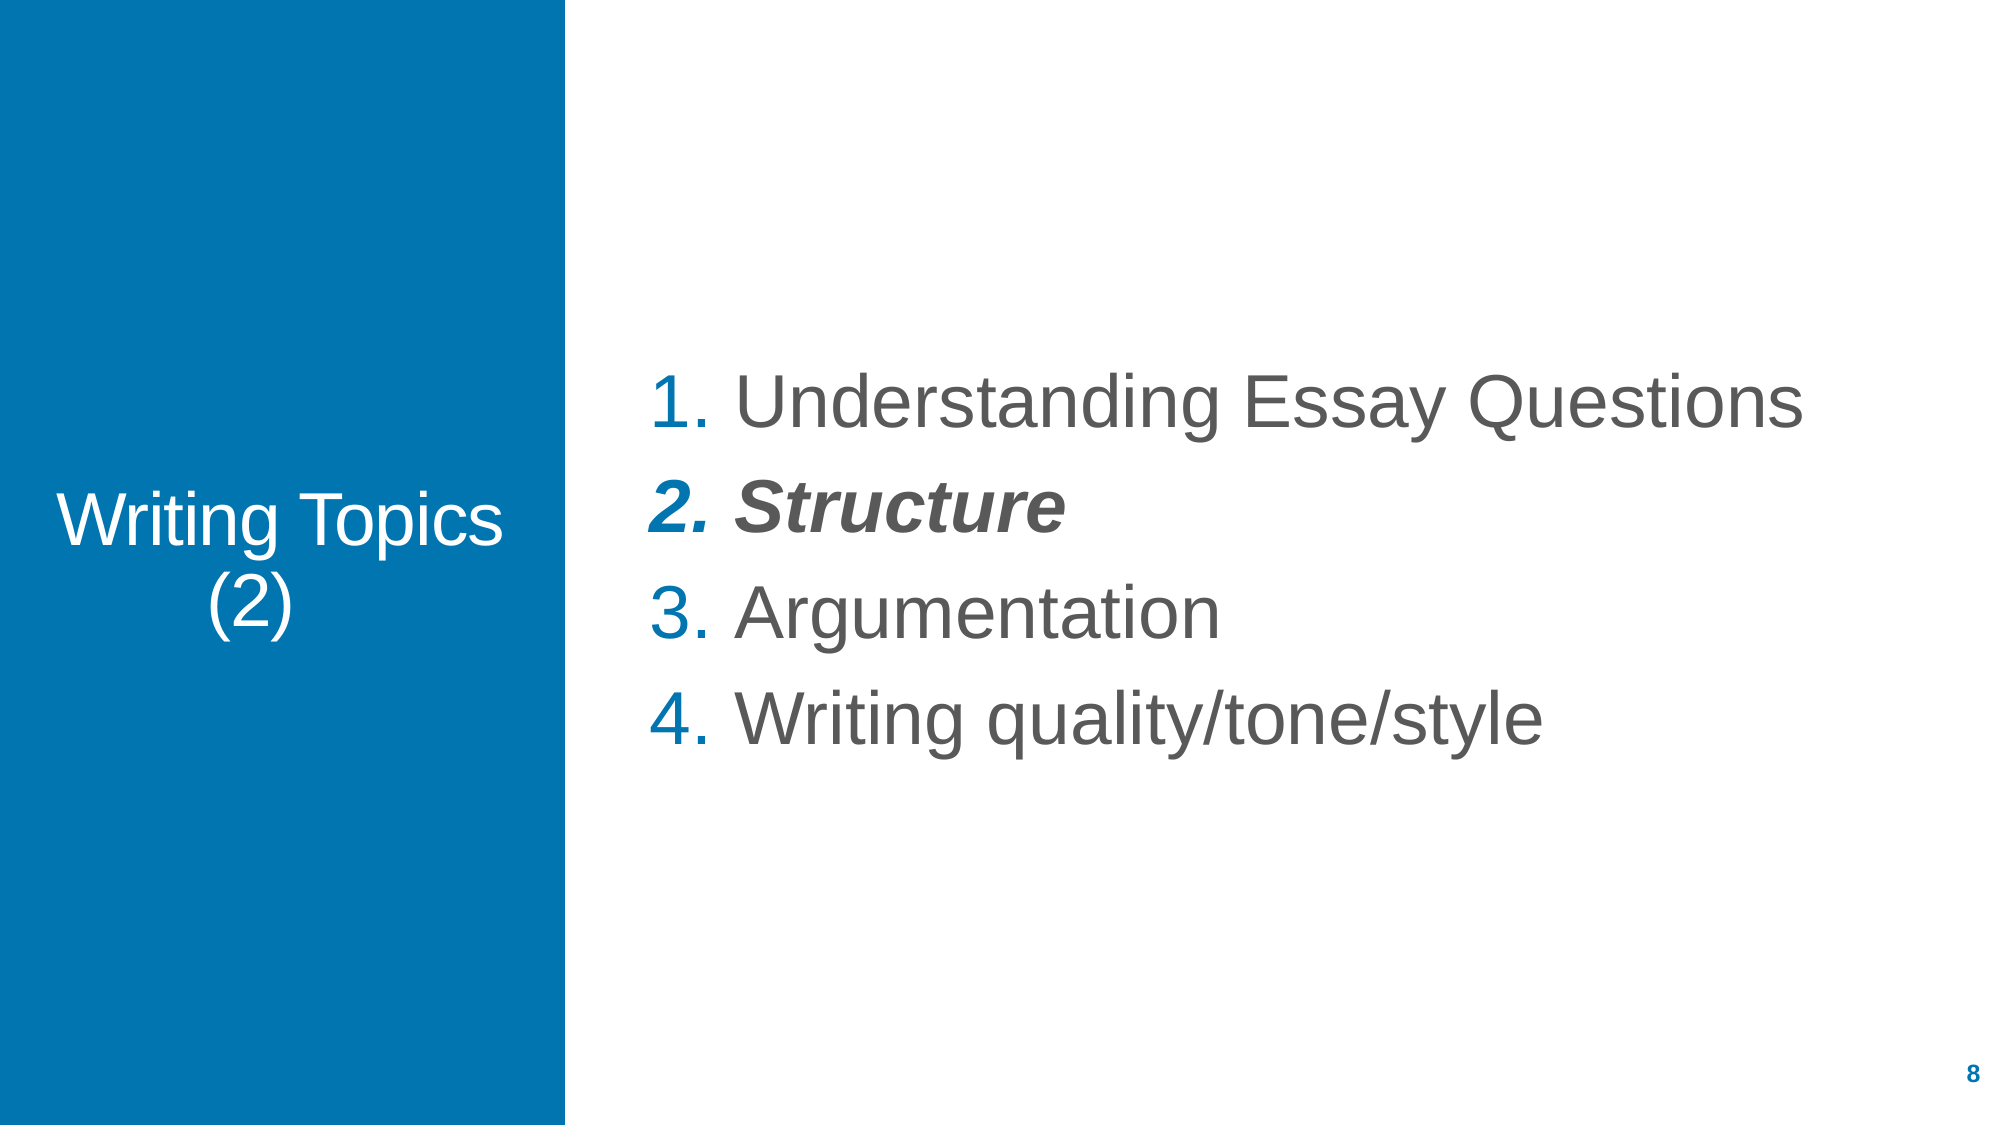

Understanding Essay Questions
Structure
Argumentation
Writing quality/tone/style
# Writing Topics 	(2)
8